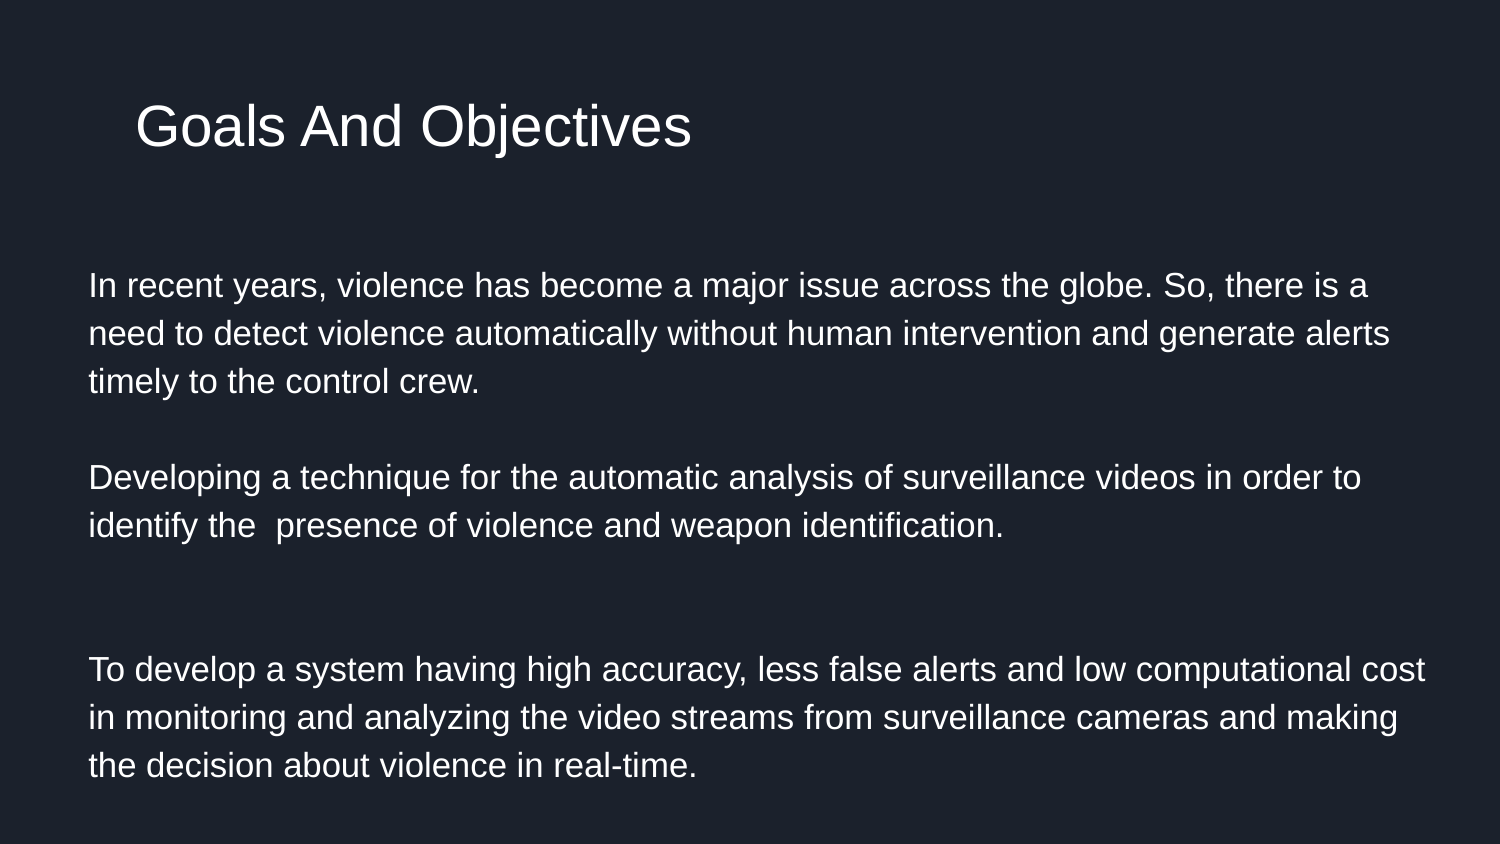

# Goals And Objectives
In recent years, violence has become a major issue across the globe. So, there is a need to detect violence automatically without human intervention and generate alerts timely to the control crew.

Developing a technique for the automatic analysis of surveillance videos in order to identify the  presence of violence and weapon identification.

To develop a system having high accuracy, less false alerts and low computational cost in monitoring and analyzing the video streams from surveillance cameras and making the decision about violence in real-time.